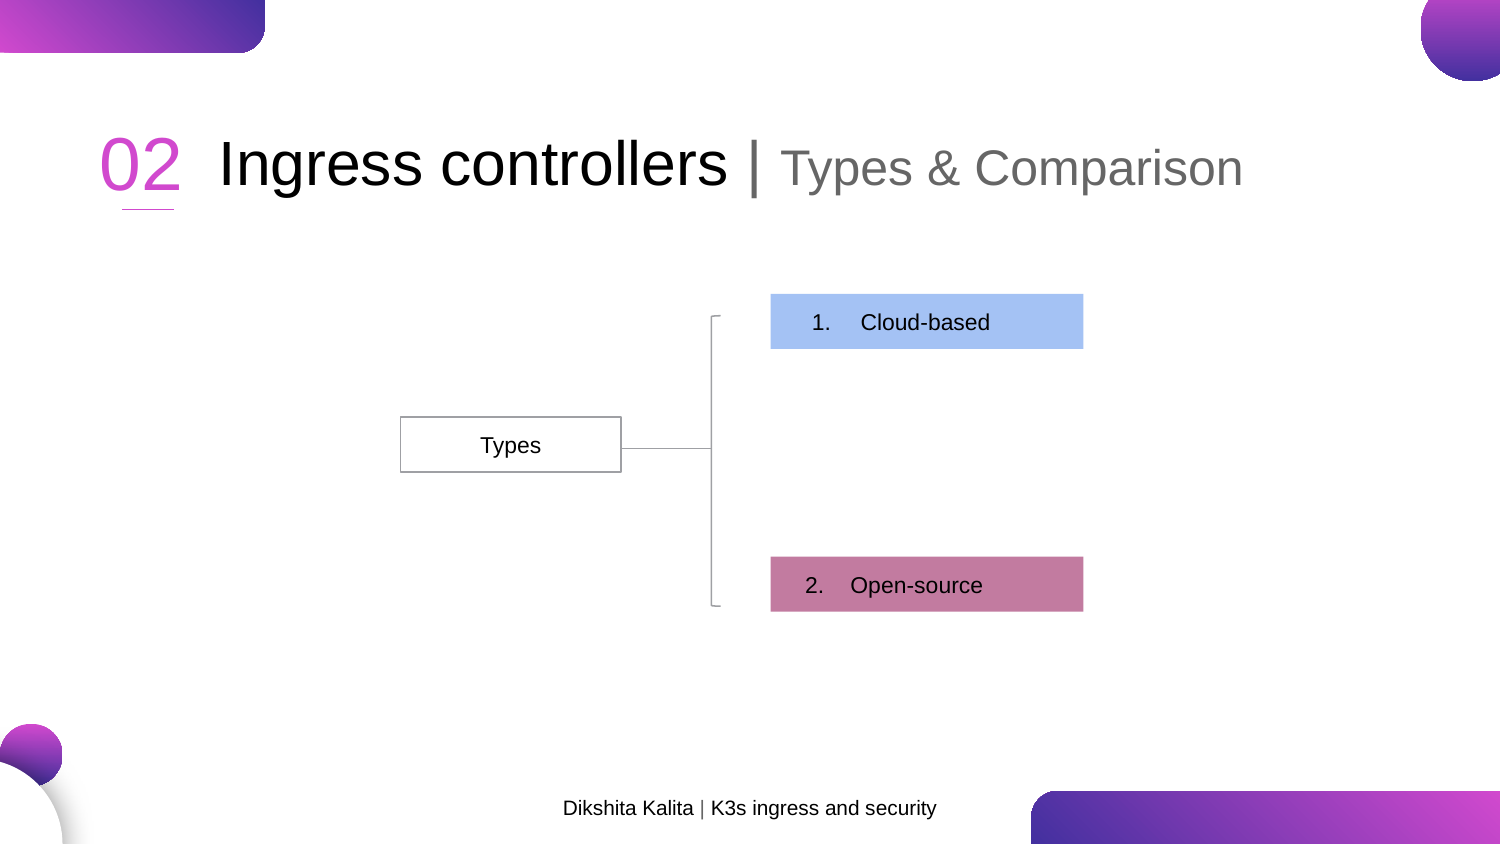

# Ingress controllers | Types & Comparison
02
Cloud-based

Types
   2.    Open-source

Dikshita Kalita | K3s ingress and security